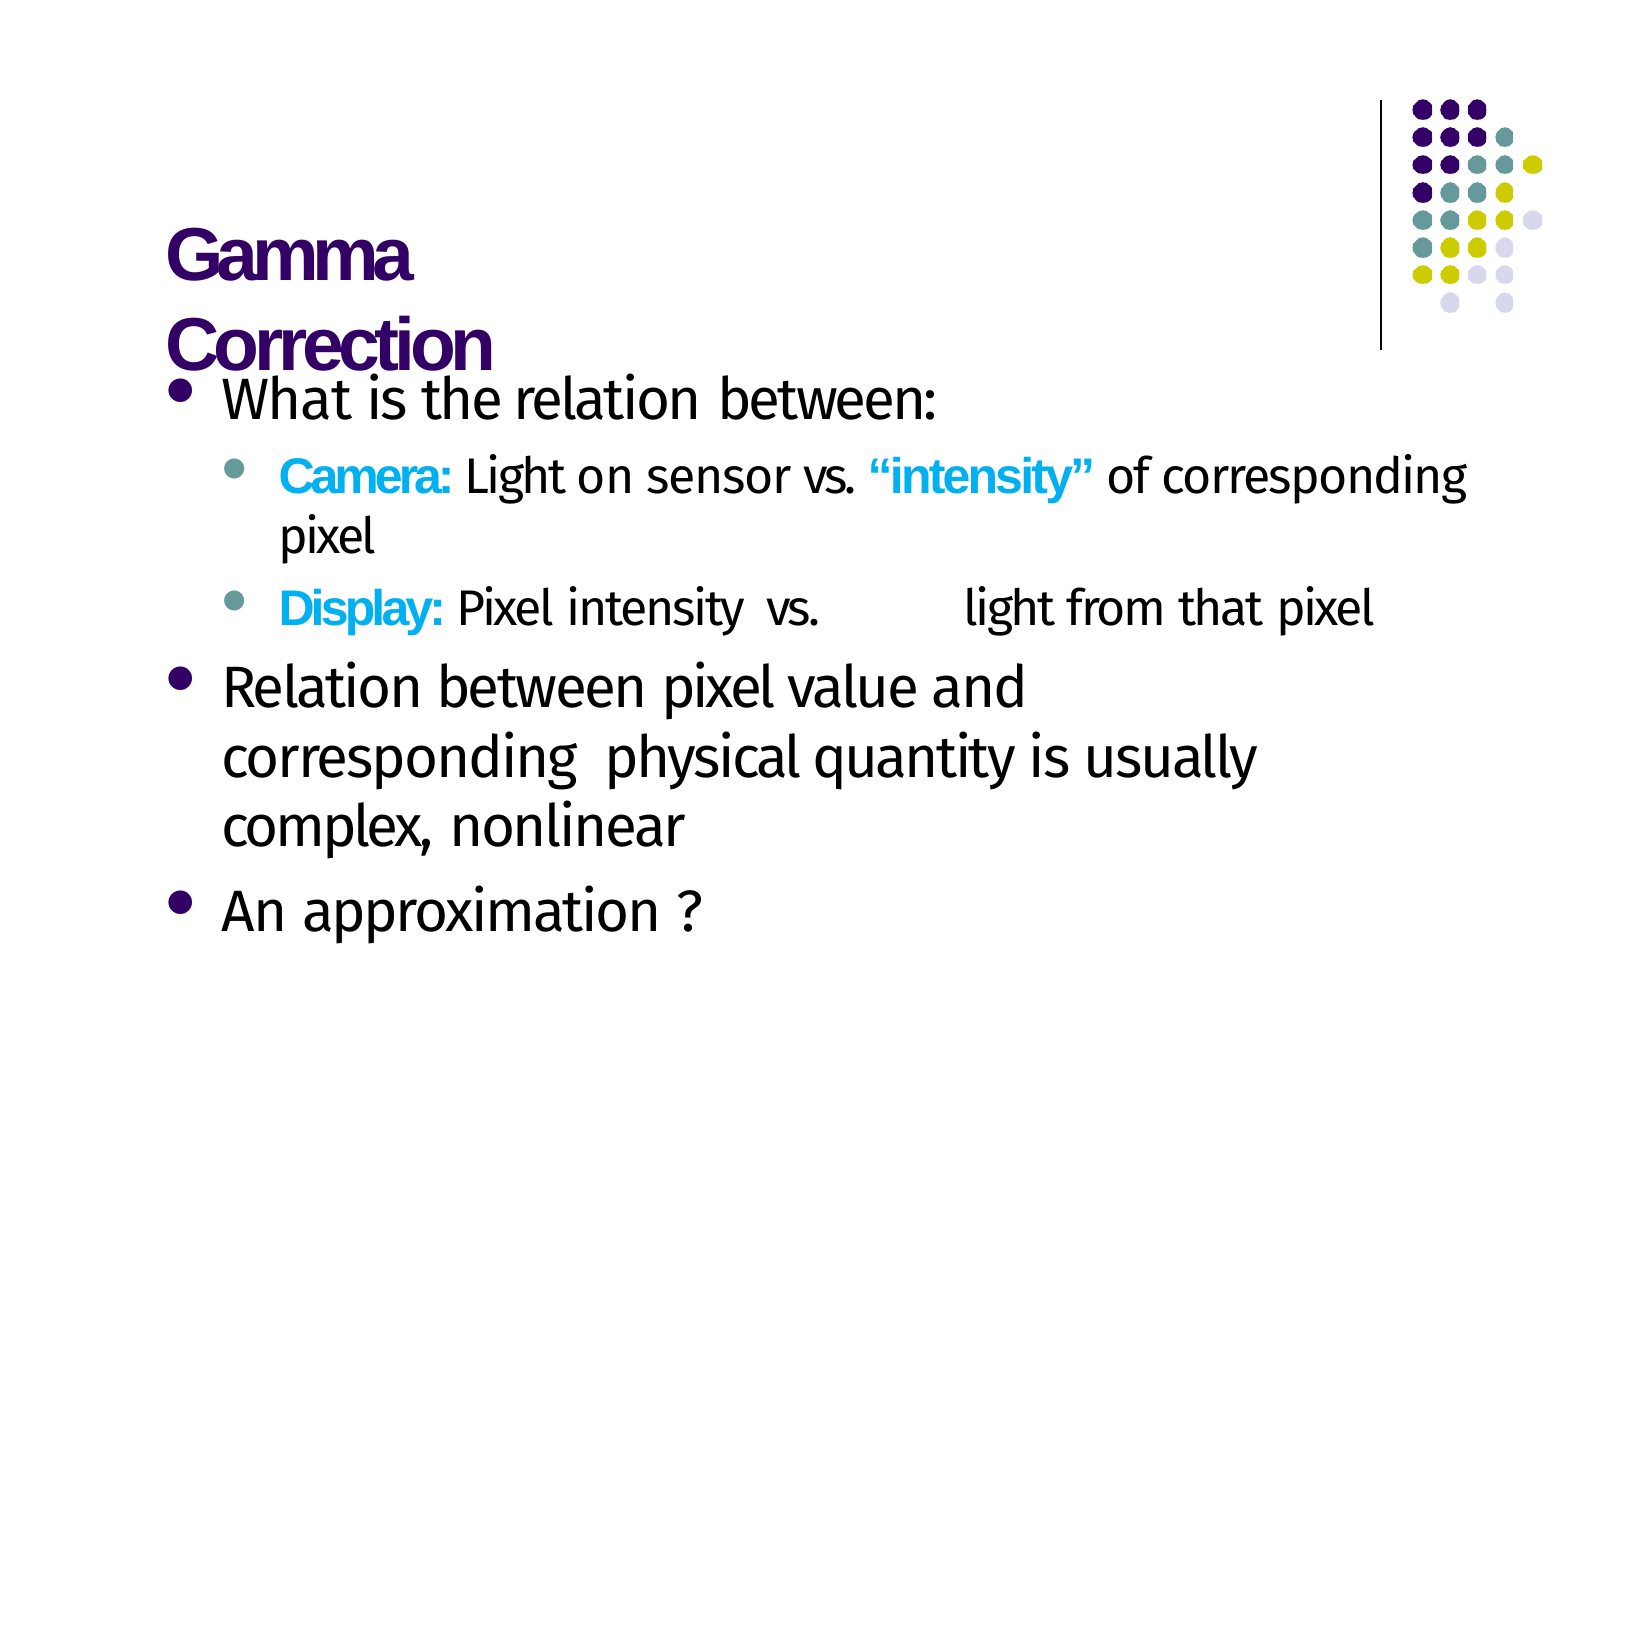

# Gamma Correction
What is the relation between:
Camera: Light on sensor vs. “intensity” of corresponding pixel
Display: Pixel intensity vs.	light from that pixel
Relation between pixel value and corresponding  physical quantity is usually complex, nonlinear
An approximation ?